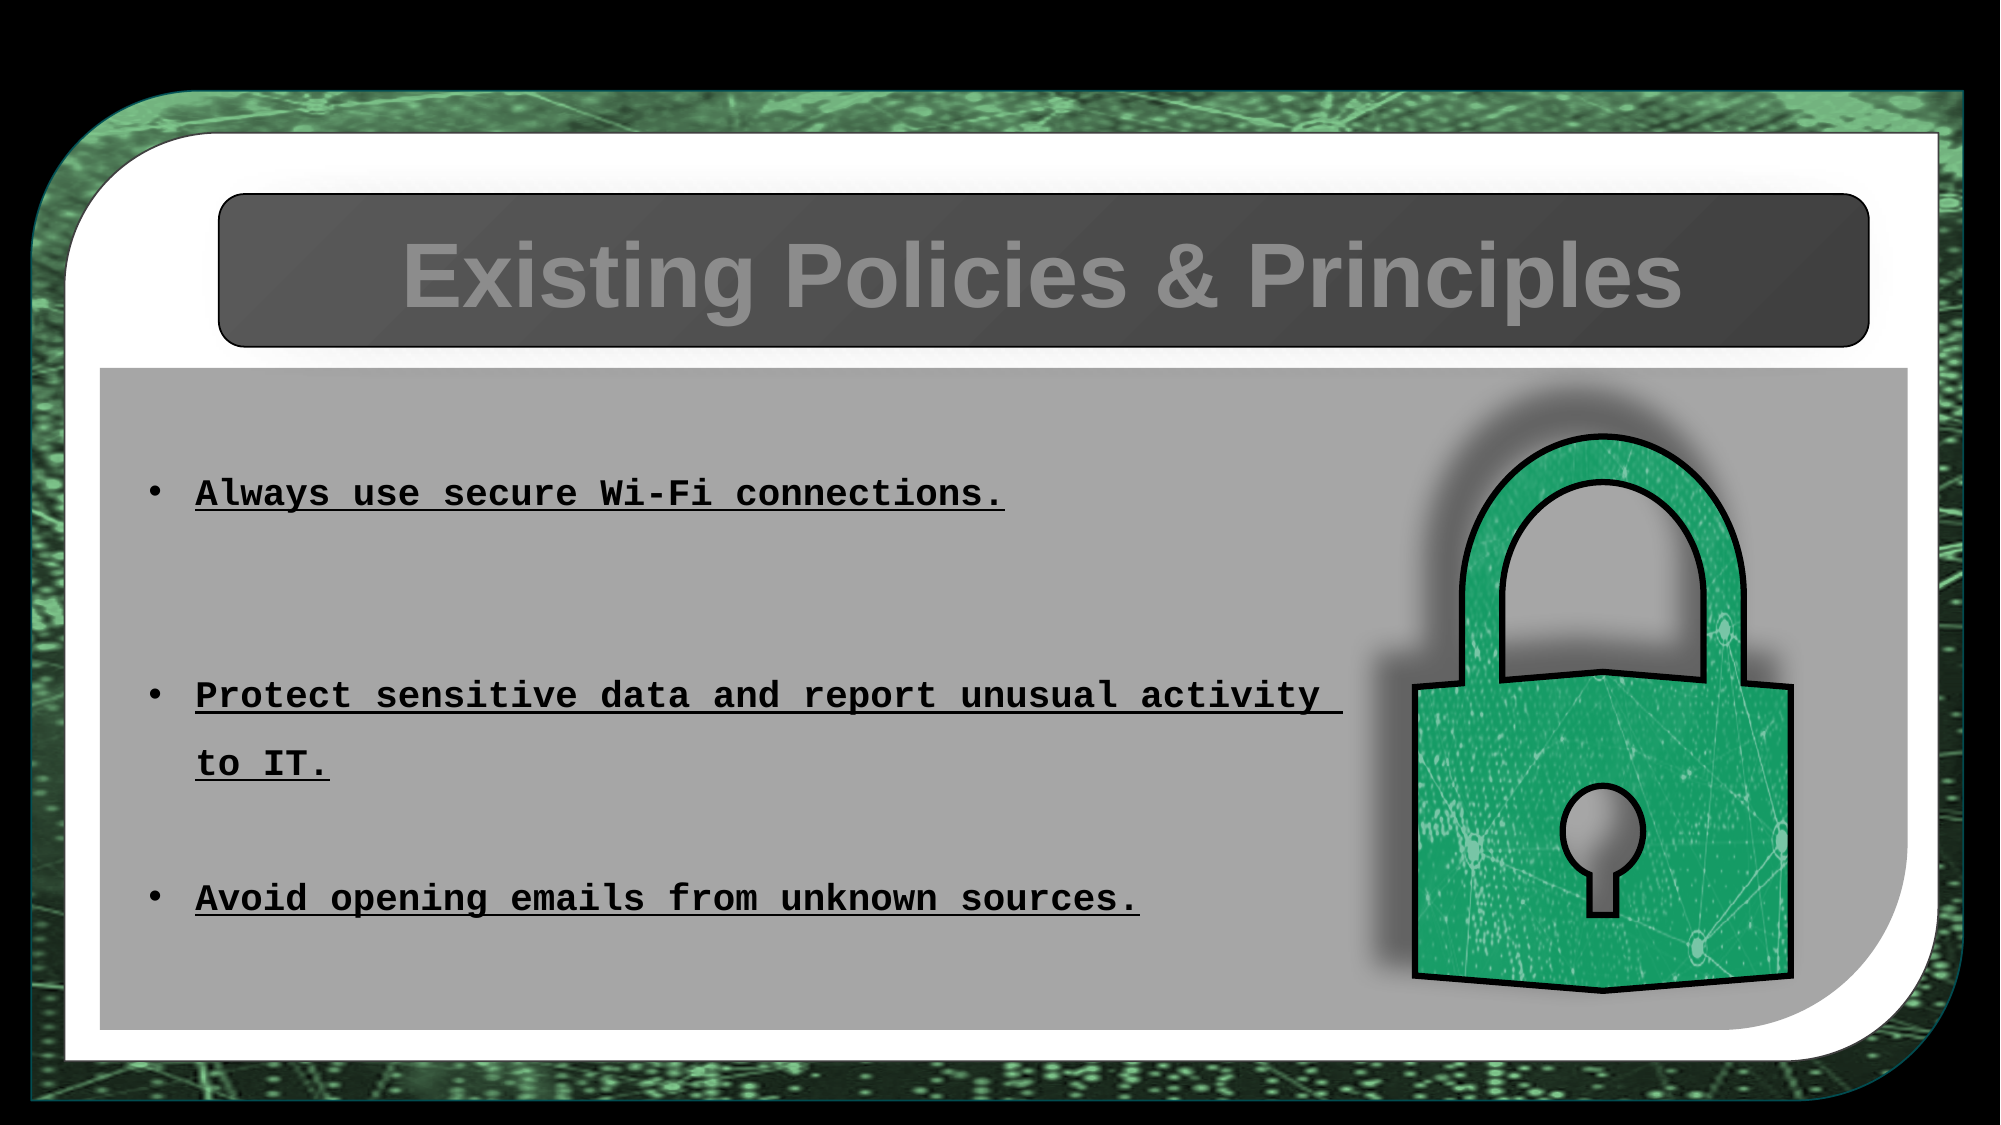

Existing Policies & Principles

Always use secure Wi-Fi connections.

Protect sensitive data and report unusual activity
to IT.

Avoid opening emails from unknown sources.